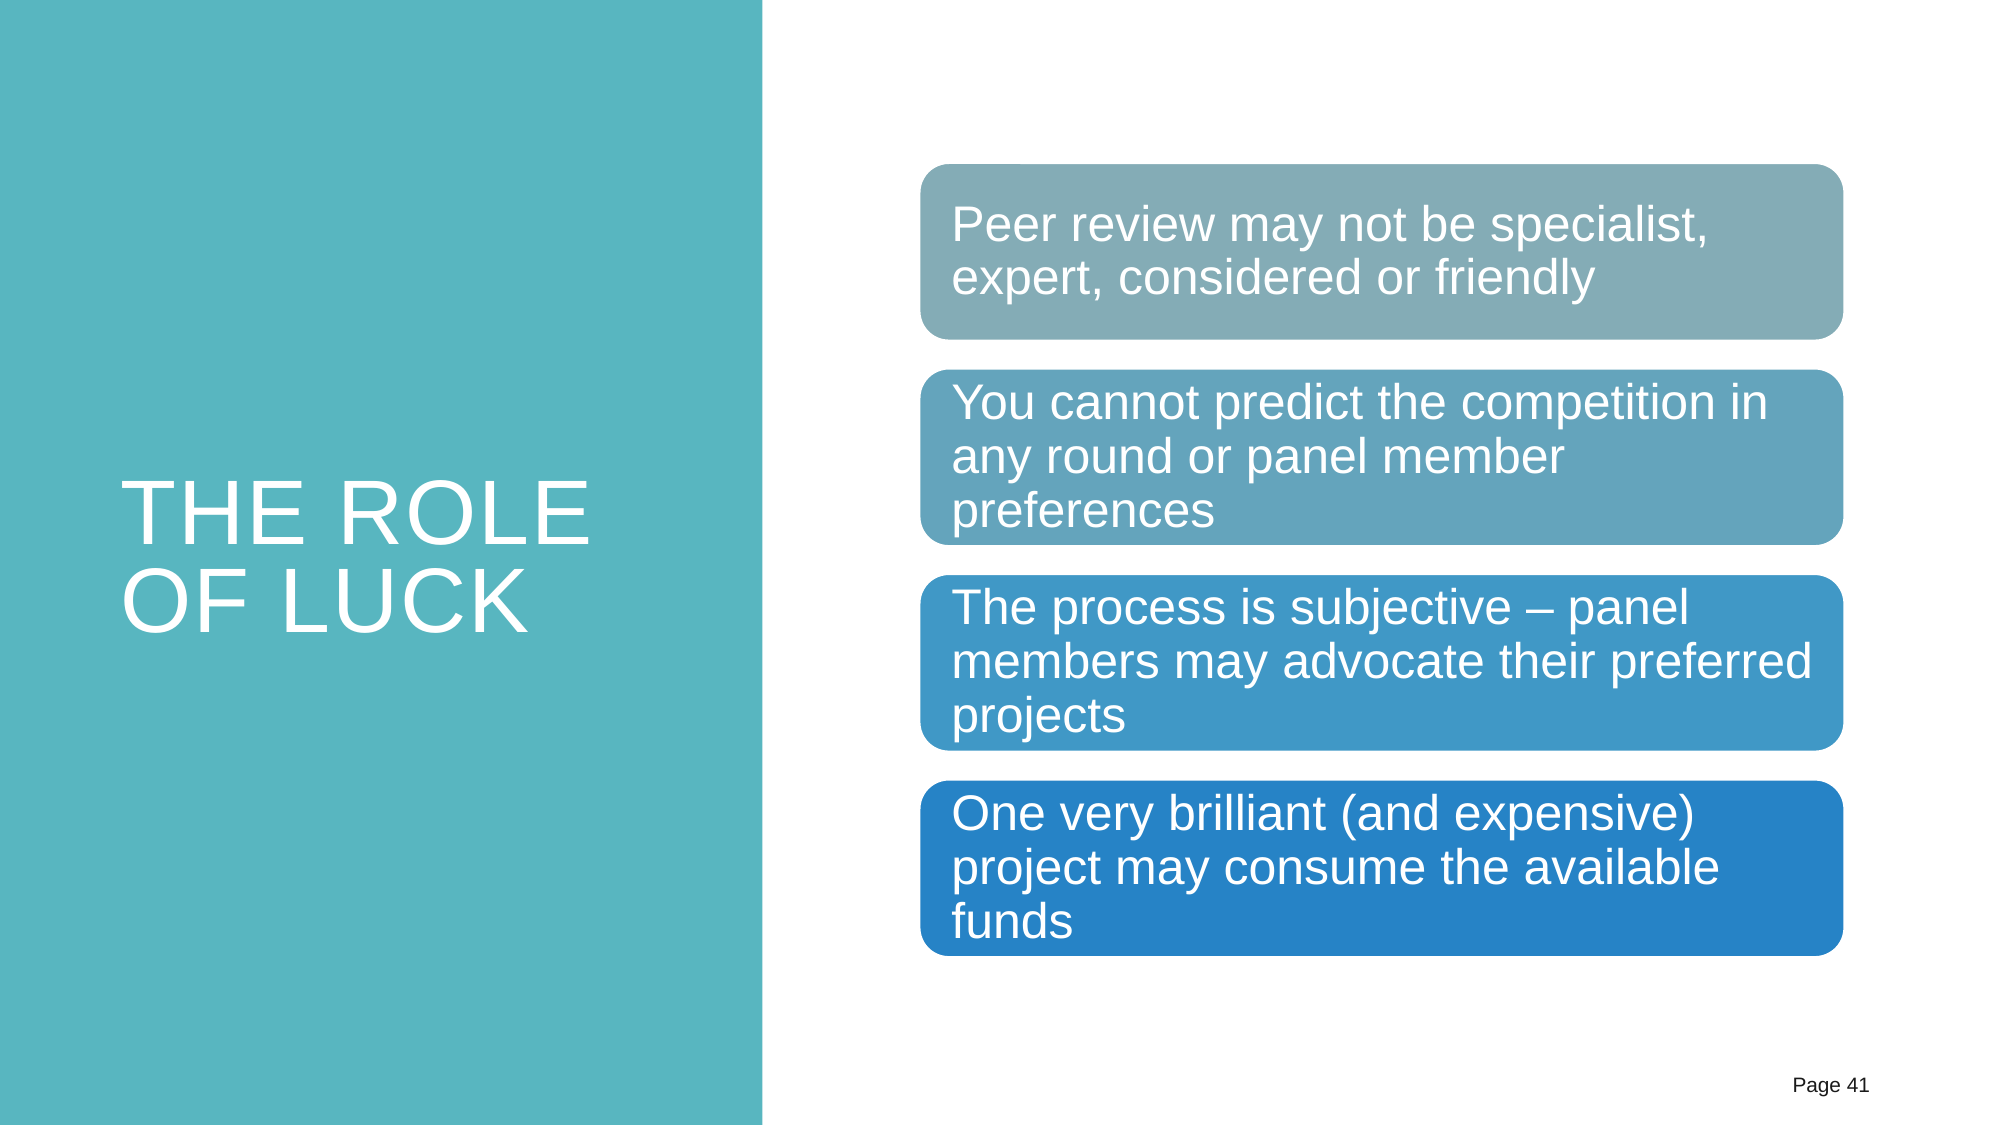

# THE ROLE OF LUCK
Peer review may not be specialist, expert, considered or friendly
You cannot predict the competition in any round or panel member preferences
The process is subjective – panel members may advocate their preferred projects
One very brilliant (and expensive) project may consume the available funds

Page 41